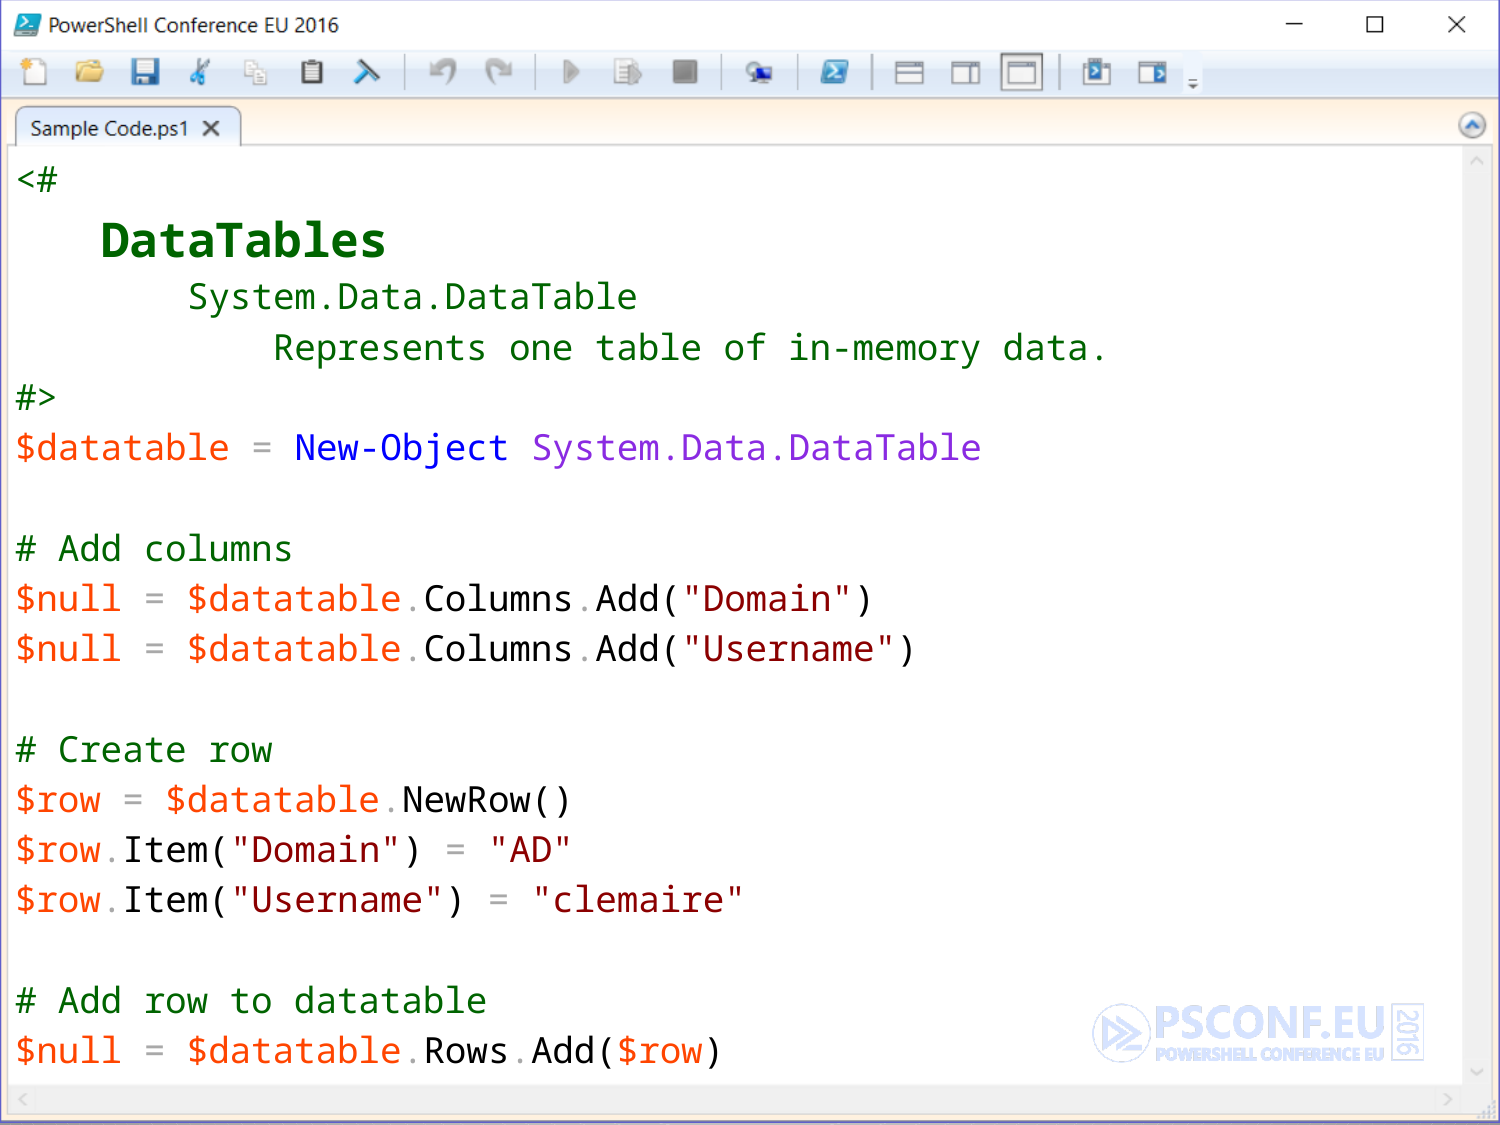

<#
    DataTables
        System.Data.DataTable
            Represents one table of in-memory data.
#>
$datatable = New-Object System.Data.DataTable

# Add columns
$null = $datatable.Columns.Add("Domain")
$null = $datatable.Columns.Add("Username")

# Create row
$row = $datatable.NewRow()
$row.Item("Domain") = "AD"
$row.Item("Username") = "clemaire"

# Add row to datatable
$null = $datatable.Rows.Add($row)